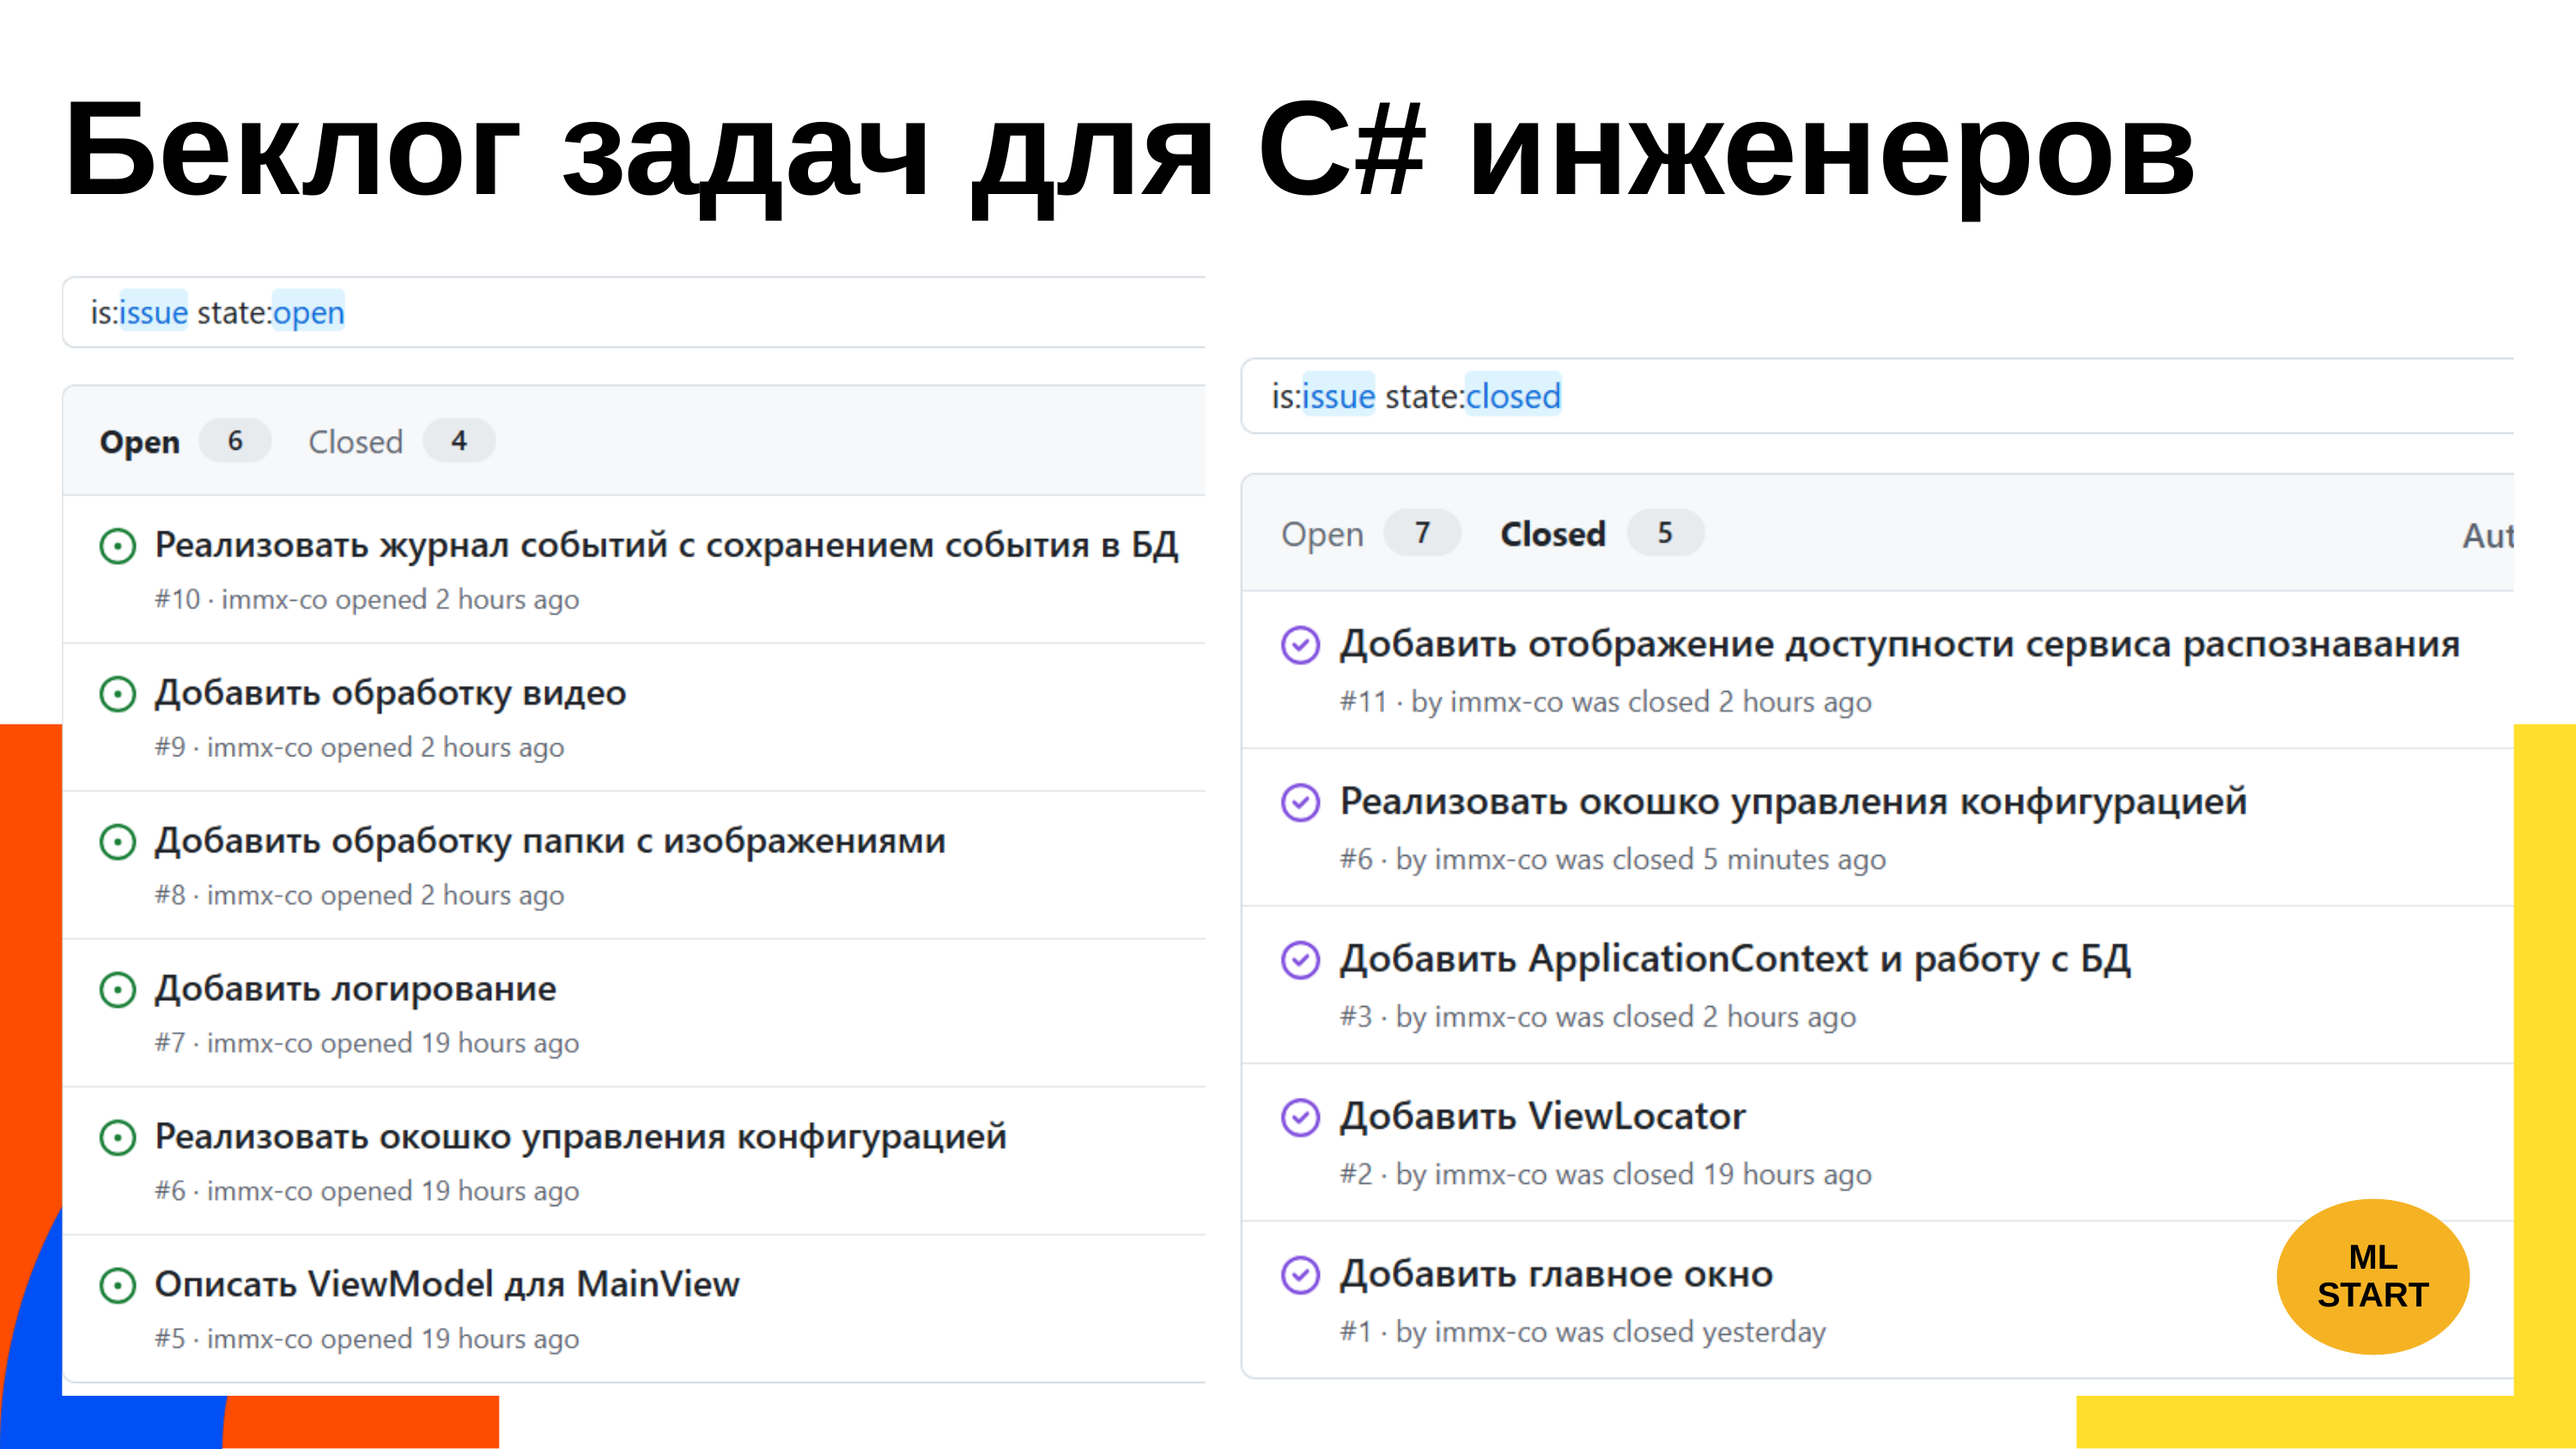

Беклог задач для C# инженеров

ML START